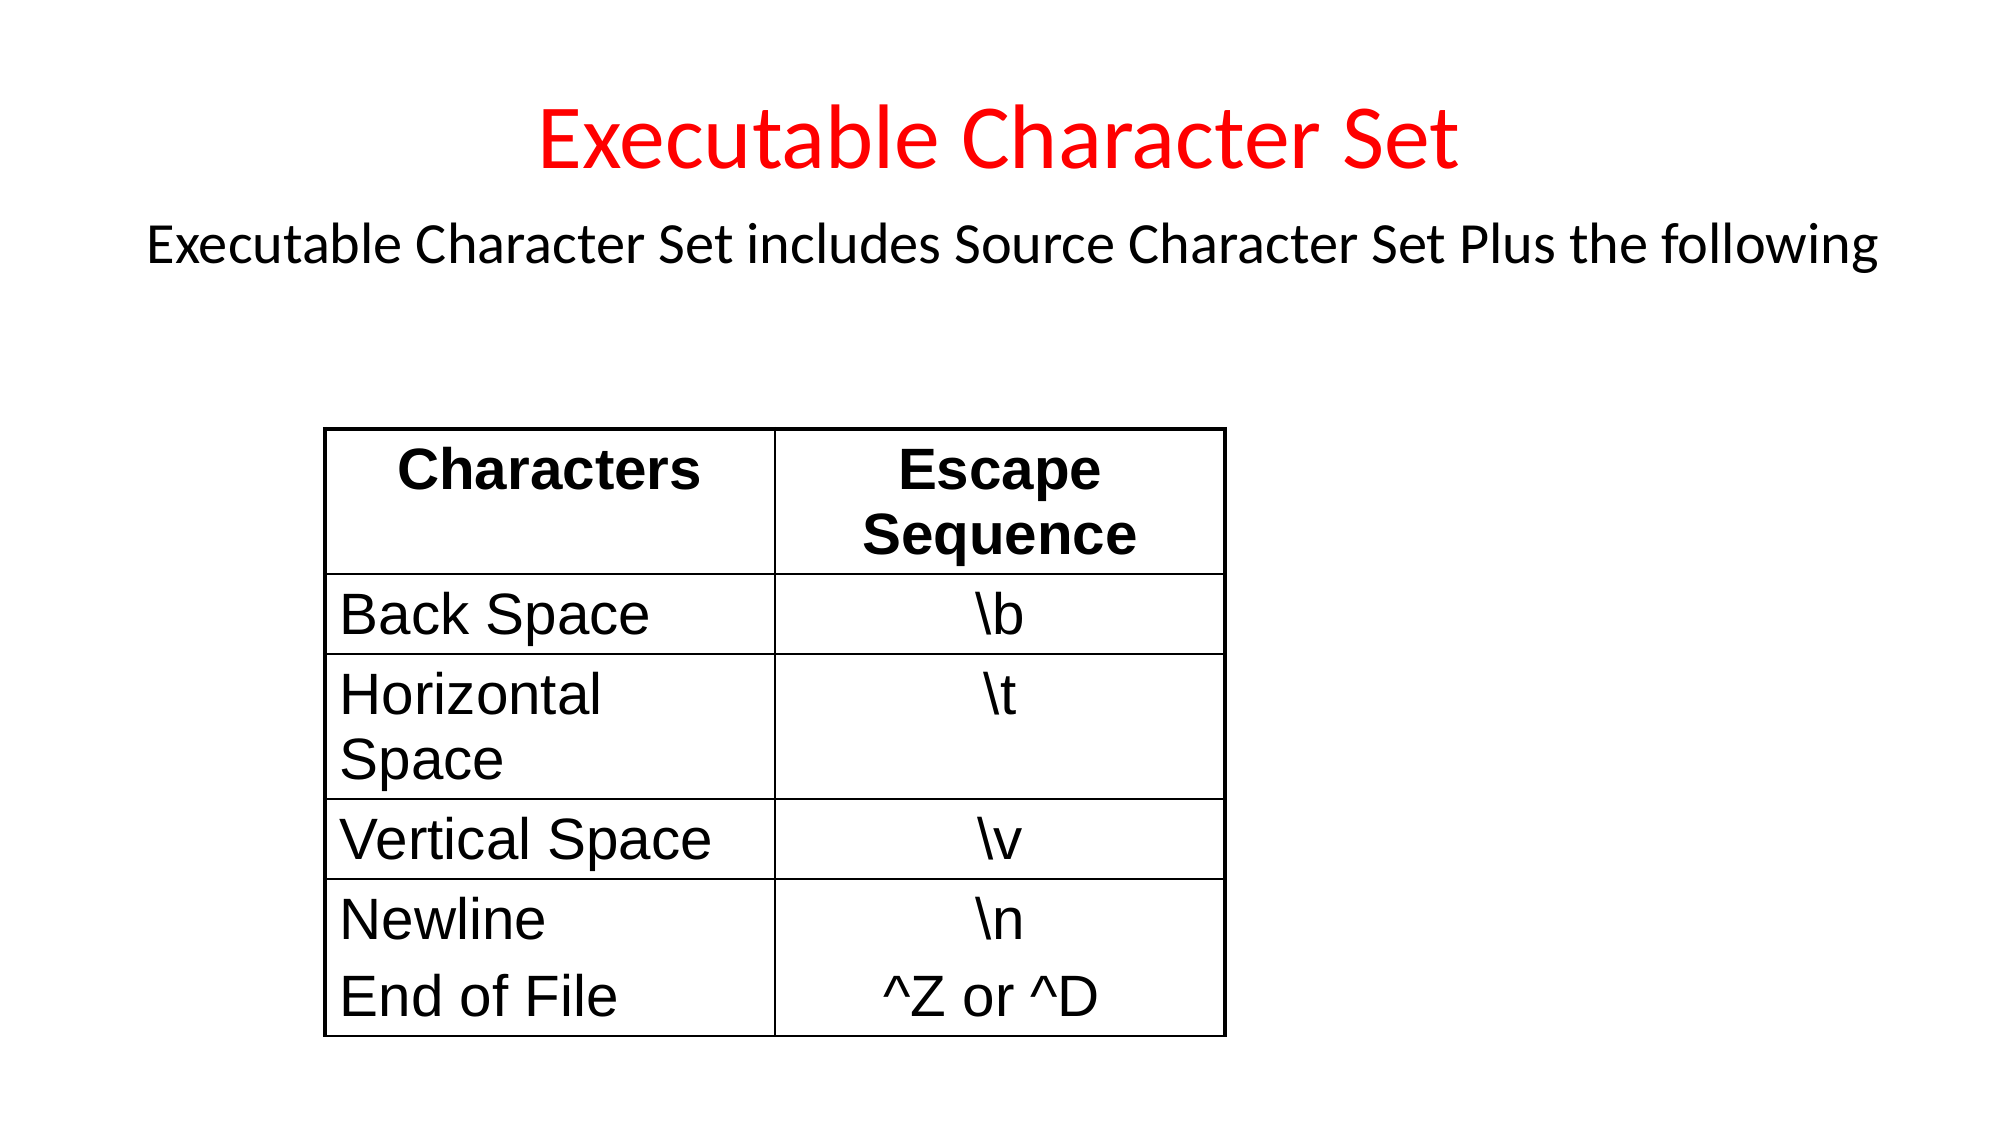

# Executable Character Set
Executable Character Set includes Source Character Set Plus the following
| Characters | Escape Sequence |
| --- | --- |
| Back Space | \b |
| Horizontal Space | \t |
| Vertical Space | \v |
| Newline End of File | \n ^Z or ^D |